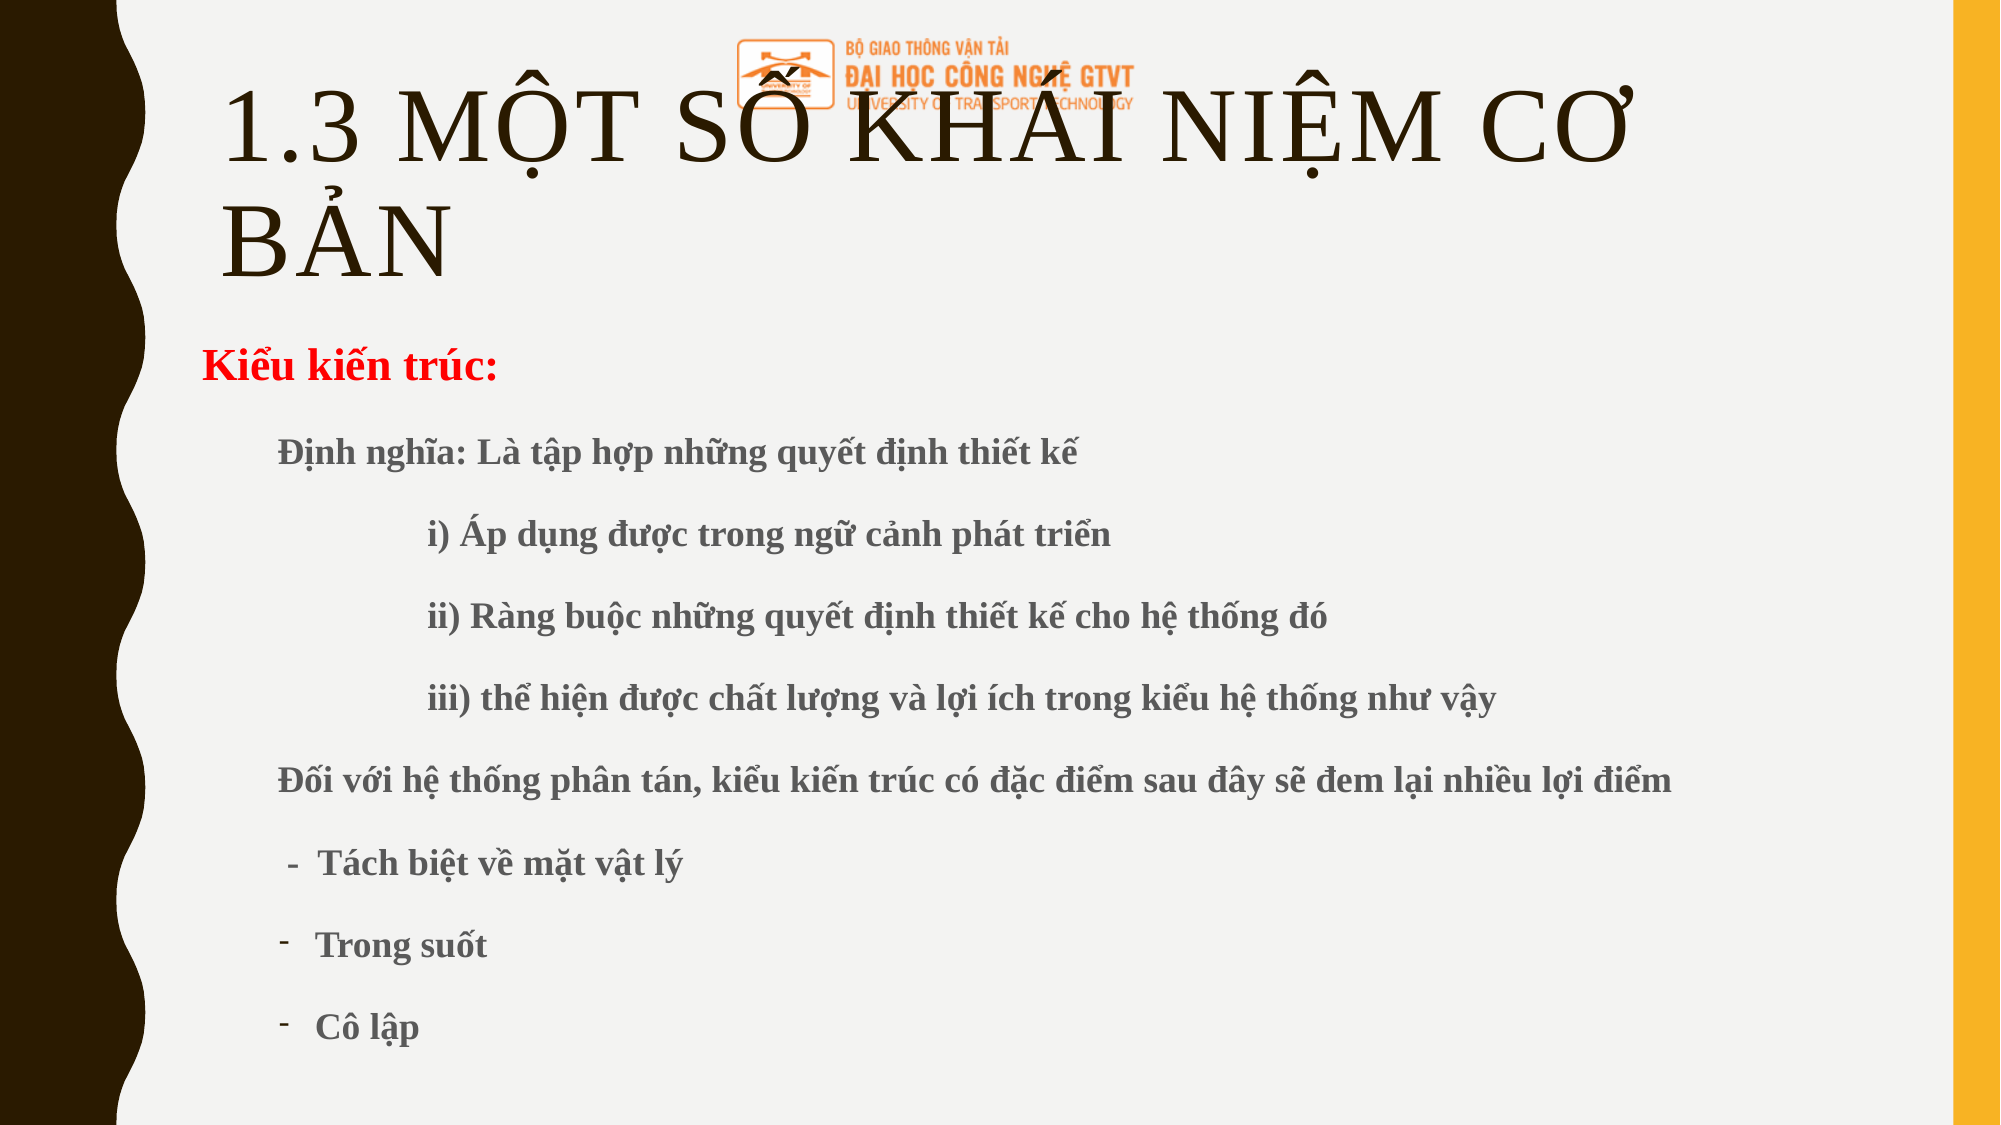

# 1.3 Một số khái niệm cơ bản
Kiểu kiến trúc:
Định nghĩa: Là tập hợp những quyết định thiết kế
	i) Áp dụng được trong ngữ cảnh phát triển
	ii) Ràng buộc những quyết định thiết kế cho hệ thống đó
	iii) thể hiện được chất lượng và lợi ích trong kiểu hệ thống như vậy
Đối với hệ thống phân tán, kiểu kiến trúc có đặc điểm sau đây sẽ đem lại nhiều lợi điểm
 -  Tách biệt về mặt vật lý
Trong suốt
Cô lập